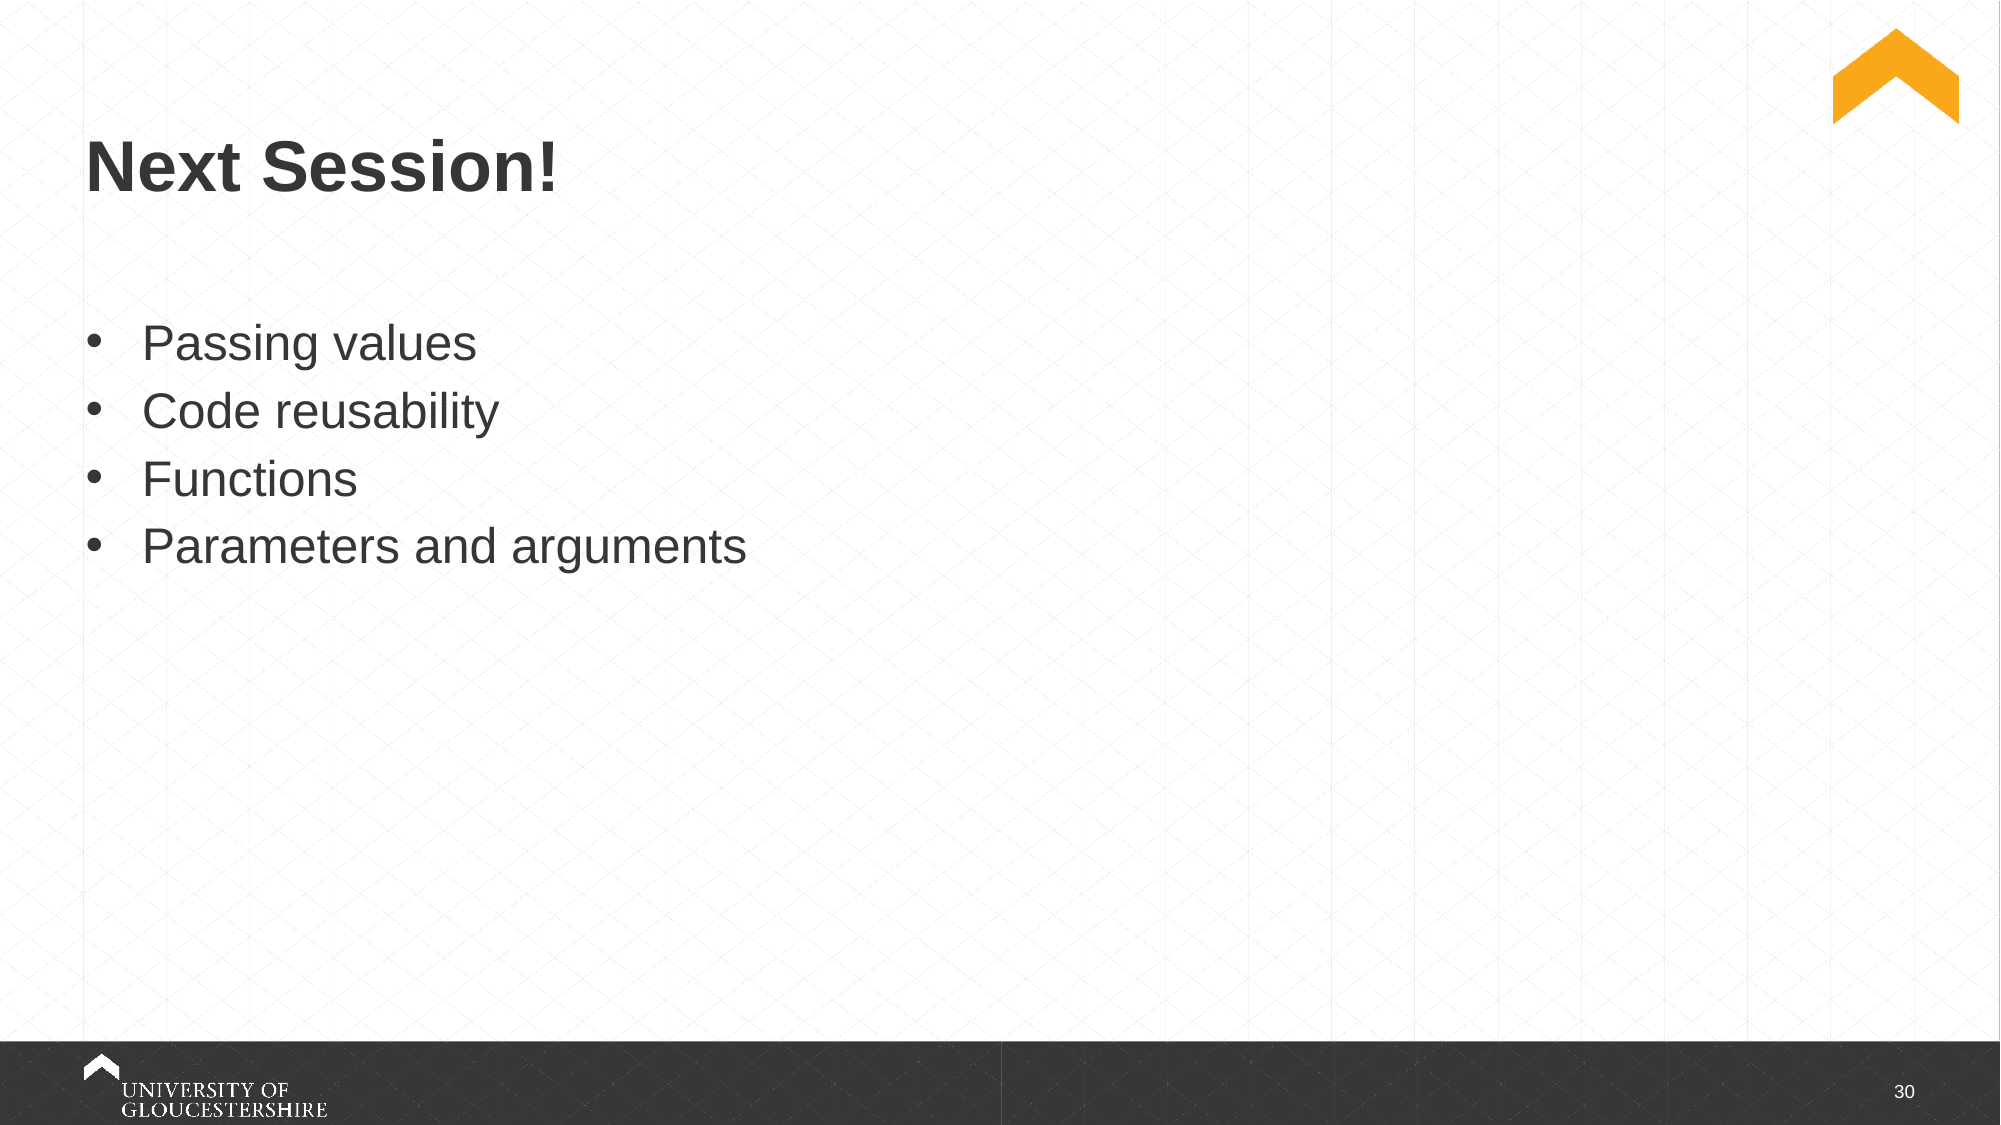

# Next Session!
Passing values
Code reusability
Functions
Parameters and arguments